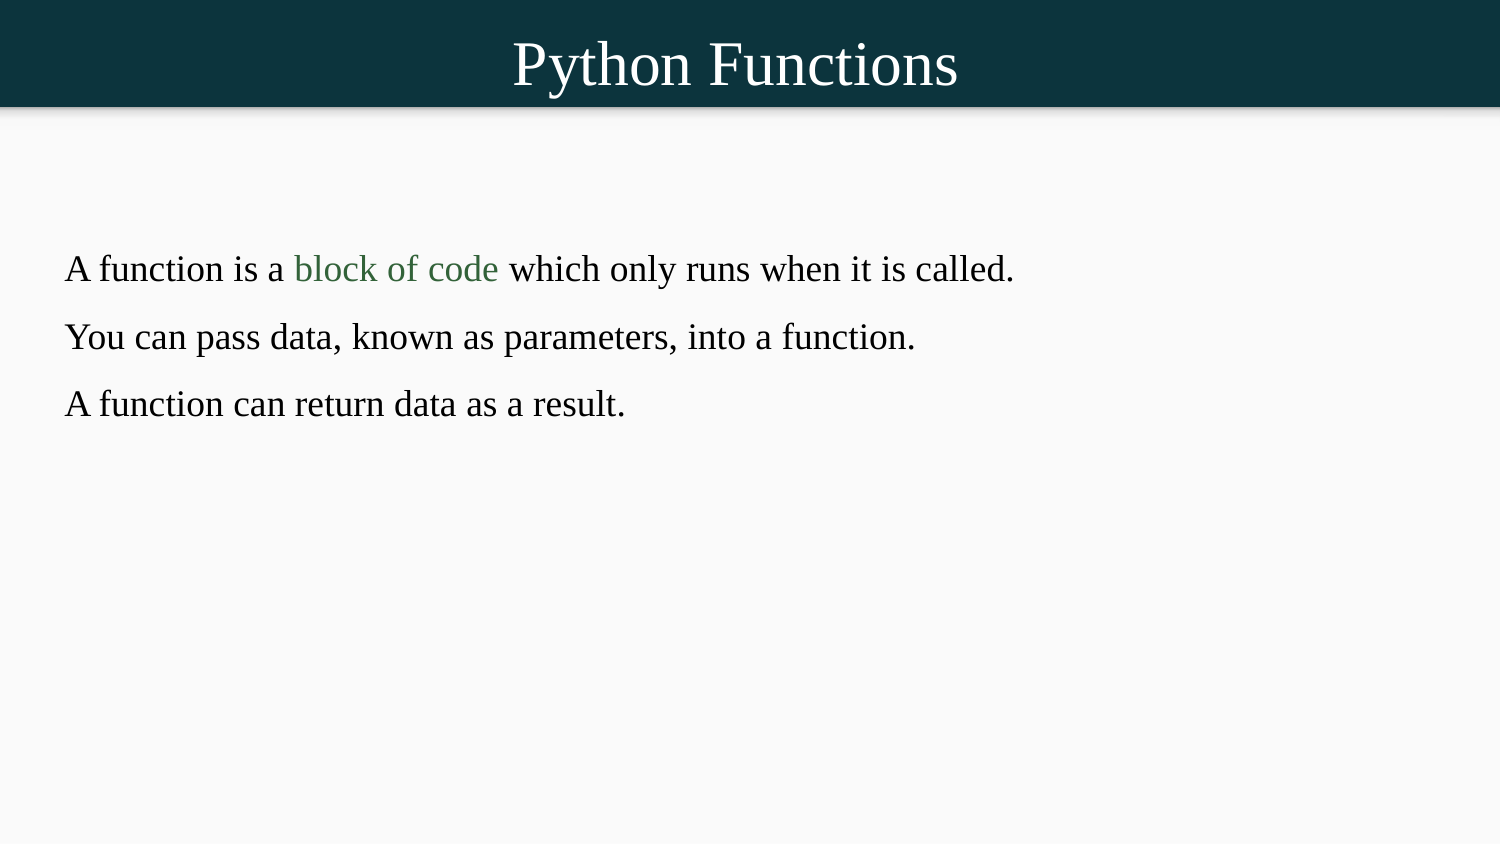

Python Functions
A function is a block of code which only runs when it is called.
You can pass data, known as parameters, into a function.
A function can return data as a result.